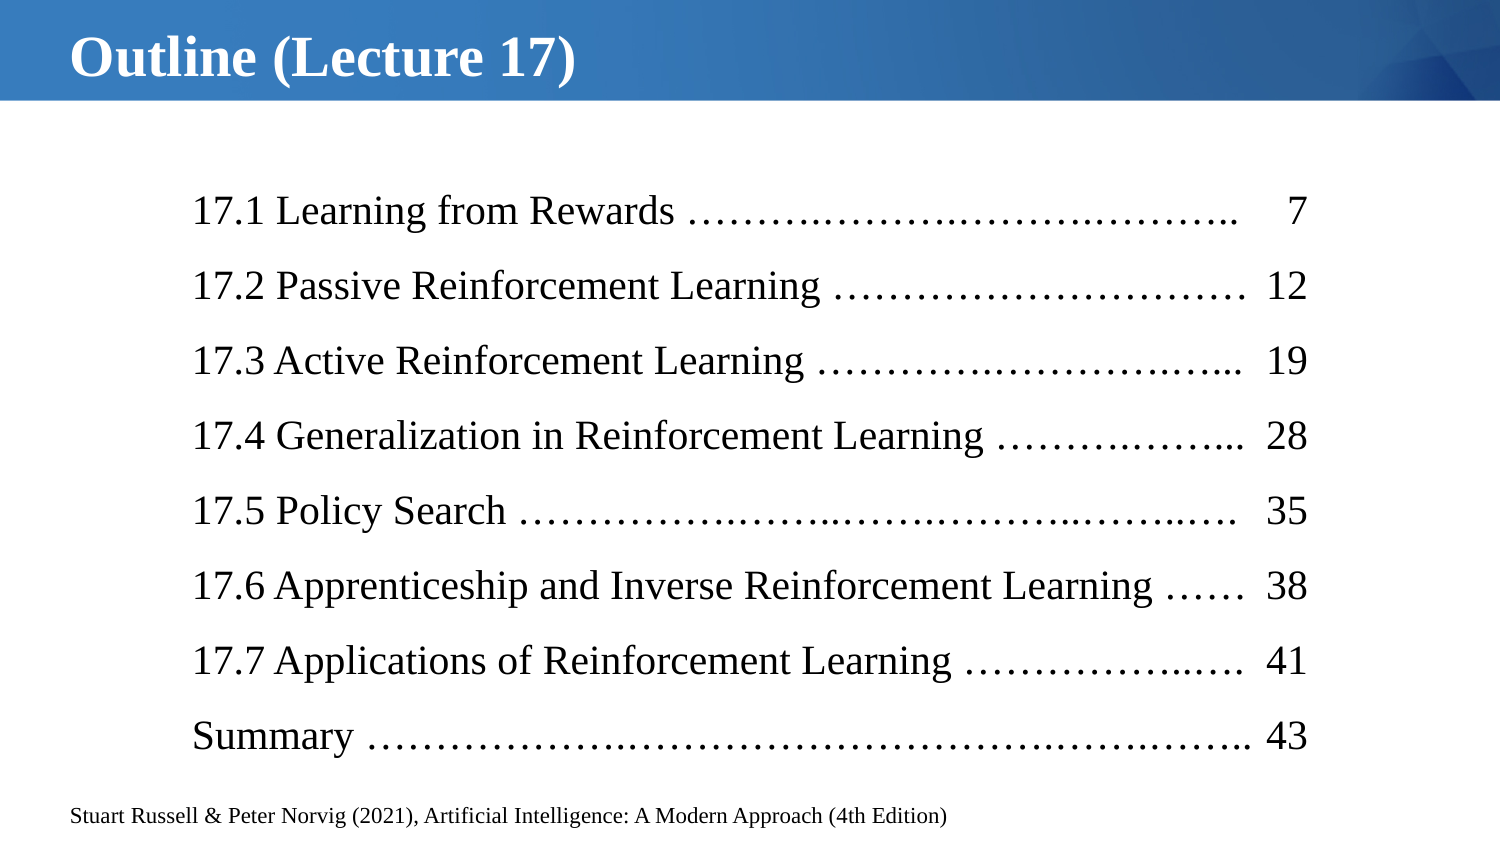

# Outline (Lecture 17)
17.1 Learning from Rewards ……….……….……….………..
17.2 Passive Reinforcement Learning …………………………
17.3 Active Reinforcement Learning ………….………….…...
17.4 Generalization in Reinforcement Learning ……….……...
17.5 Policy Search …………….……..…….………..……..….
17.6 Apprenticeship and Inverse Reinforcement Learning ……
17.7 Applications of Reinforcement Learning ……………..….
Summary ……………….………………………….…….……..
7
12
19
28
35
38
41
43